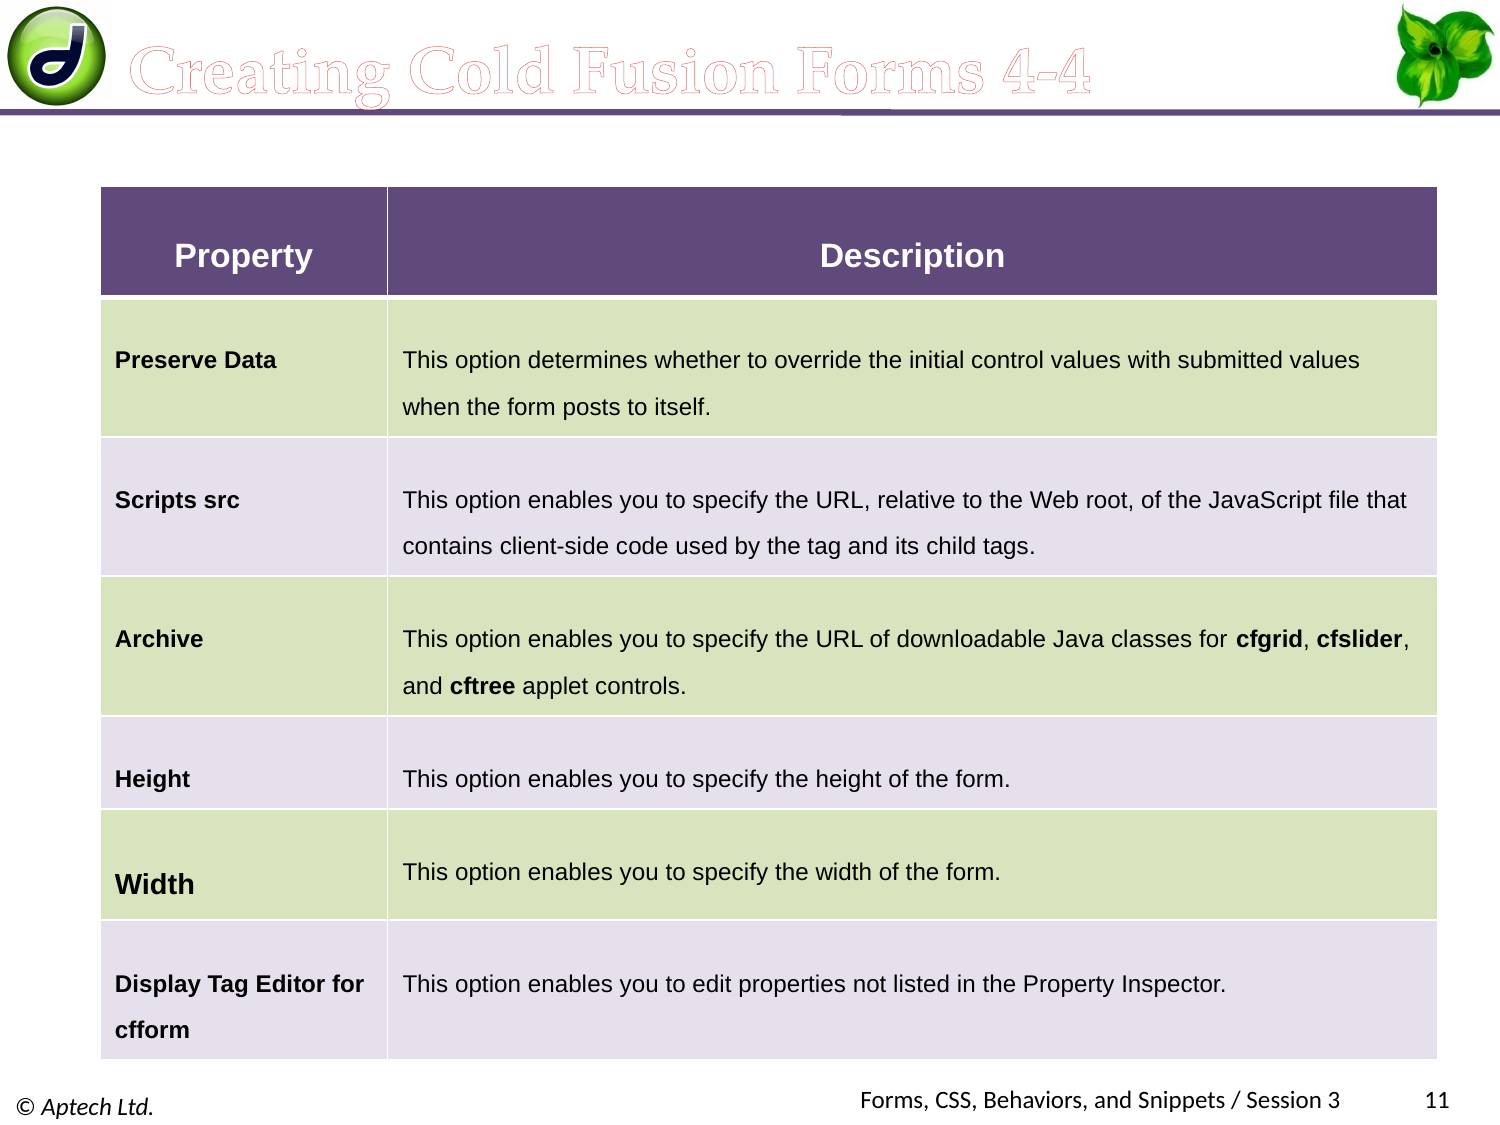

# Creating Cold Fusion Forms 4-4
| Property | Description |
| --- | --- |
| Preserve Data | This option determines whether to override the initial control values with submitted values when the form posts to itself. |
| Scripts src | This option enables you to specify the URL, relative to the Web root, of the JavaScript file that contains client-side code used by the tag and its child tags. |
| Archive | This option enables you to specify the URL of downloadable Java classes for cfgrid, cfslider, and cftree applet controls. |
| Height | This option enables you to specify the height of the form. |
| Width | This option enables you to specify the width of the form. |
| Display Tag Editor for cfform | This option enables you to edit properties not listed in the Property Inspector. |
Forms, CSS, Behaviors, and Snippets / Session 3
11